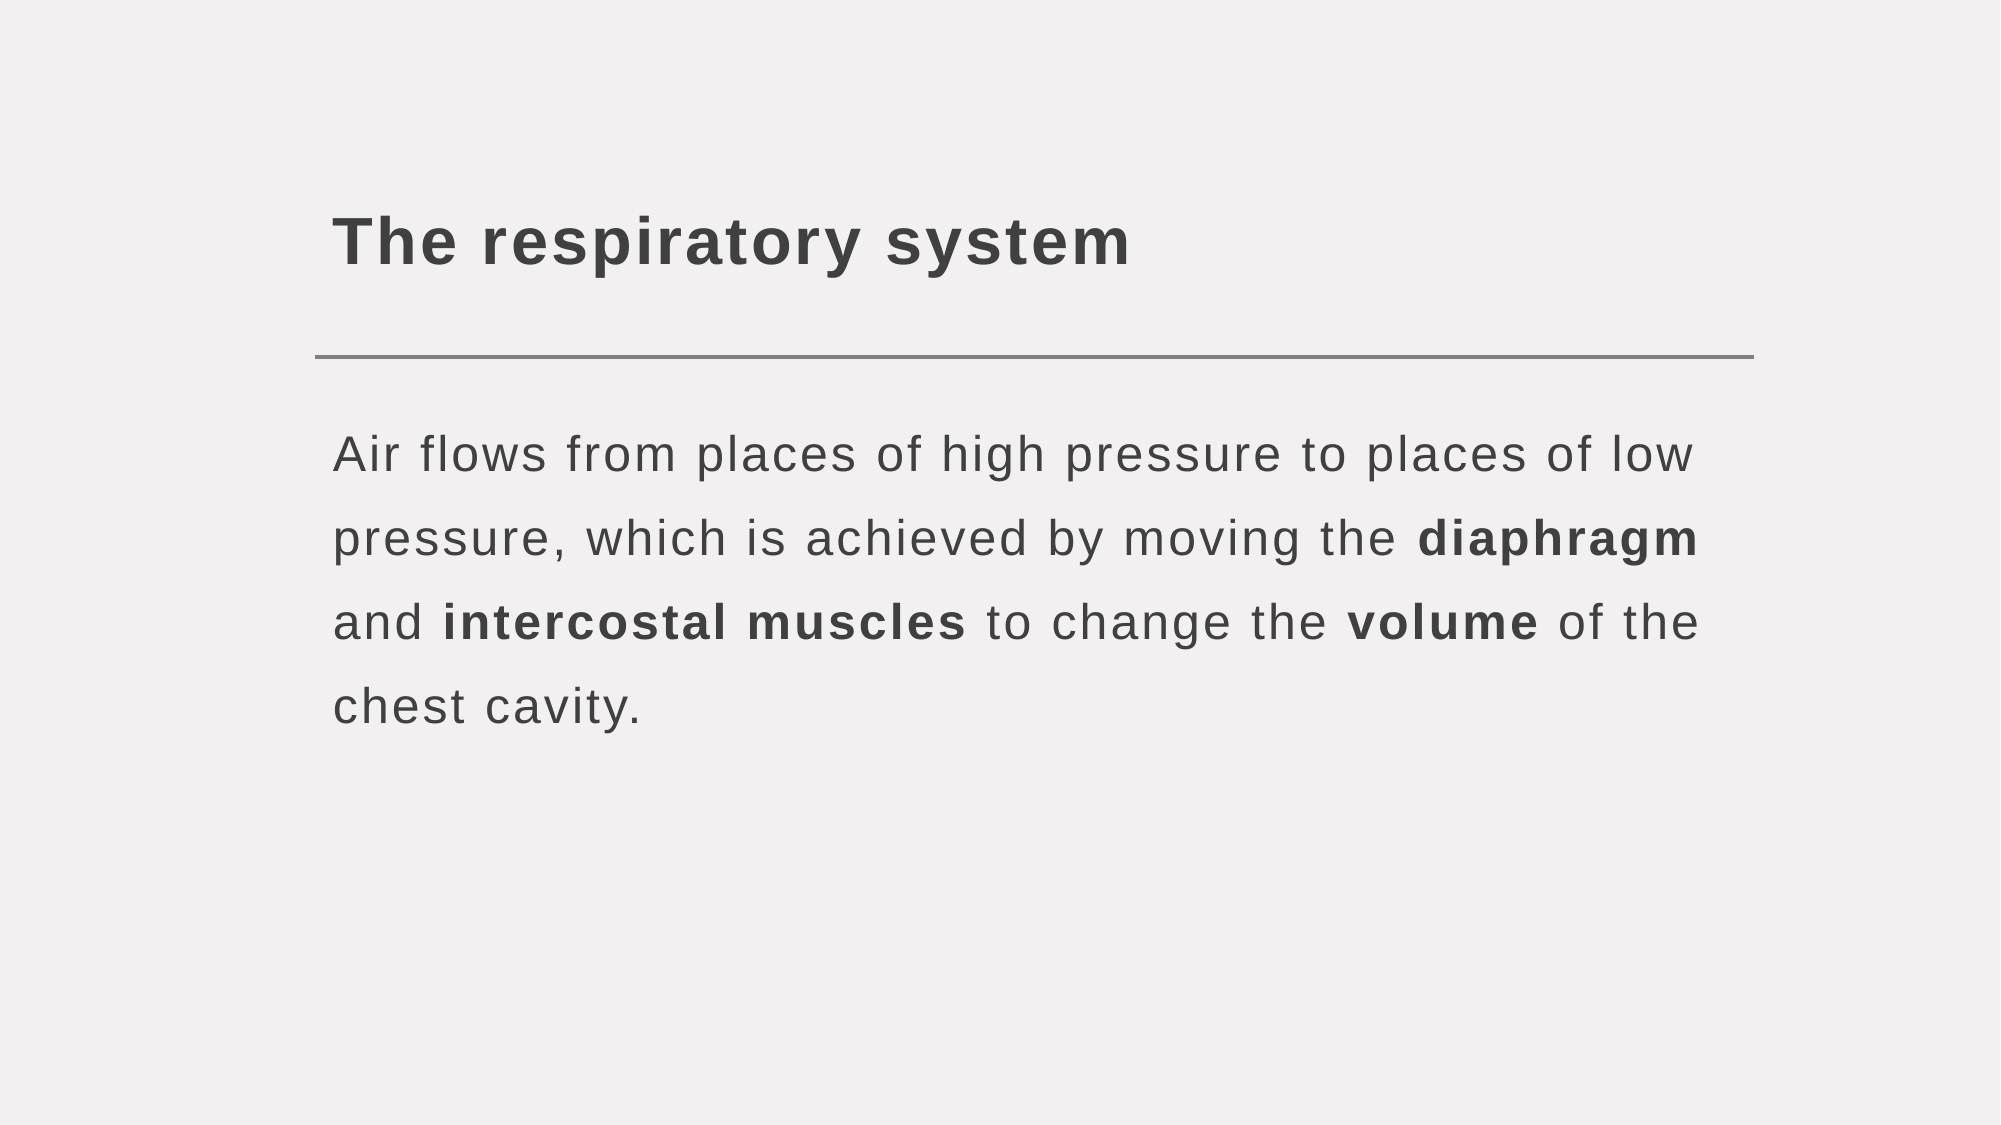

# The respiratory system
Air flows from places of high pressure to places of low pressure, which is achieved by moving the diaphragm and intercostal muscles to change the volume of the chest cavity.